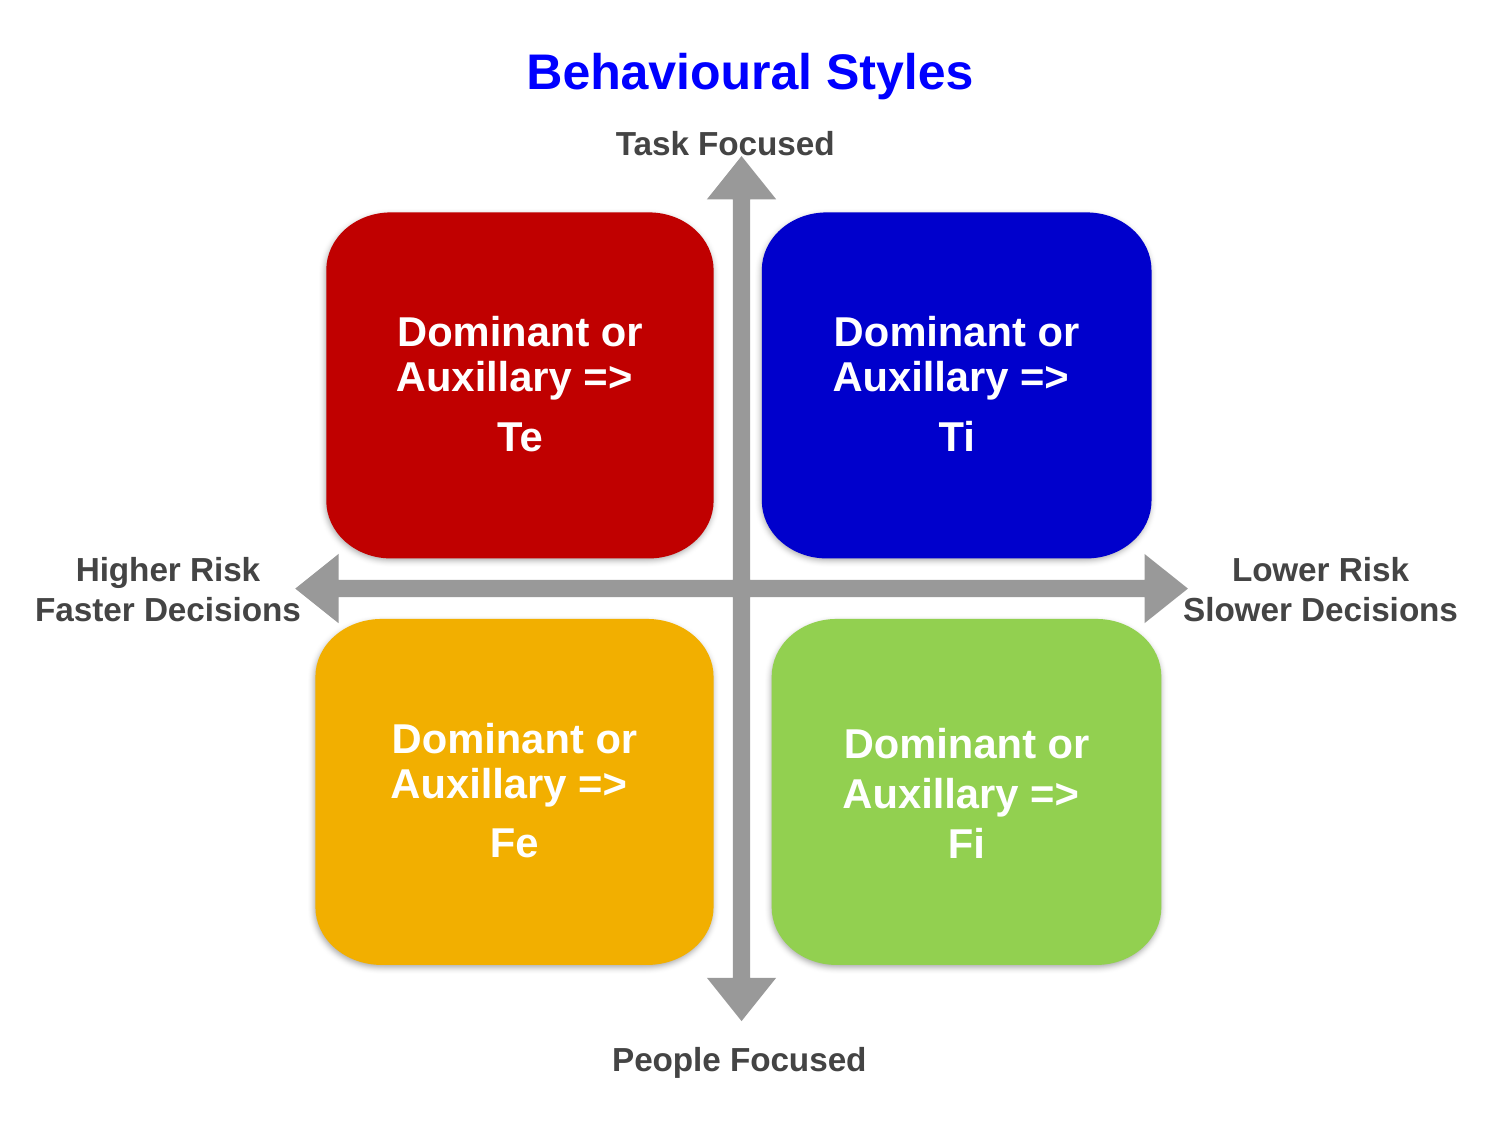

# Behavioural Styles
Task Focused

Dominant or Auxillary =>
Te
Dominant or Auxillary =>
Ti
Higher Risk
Faster Decisions
Lower Risk
Slower Decisions
Dominant or Auxillary =>
Fe
Dominant or Auxillary =>
Fi
People Focused